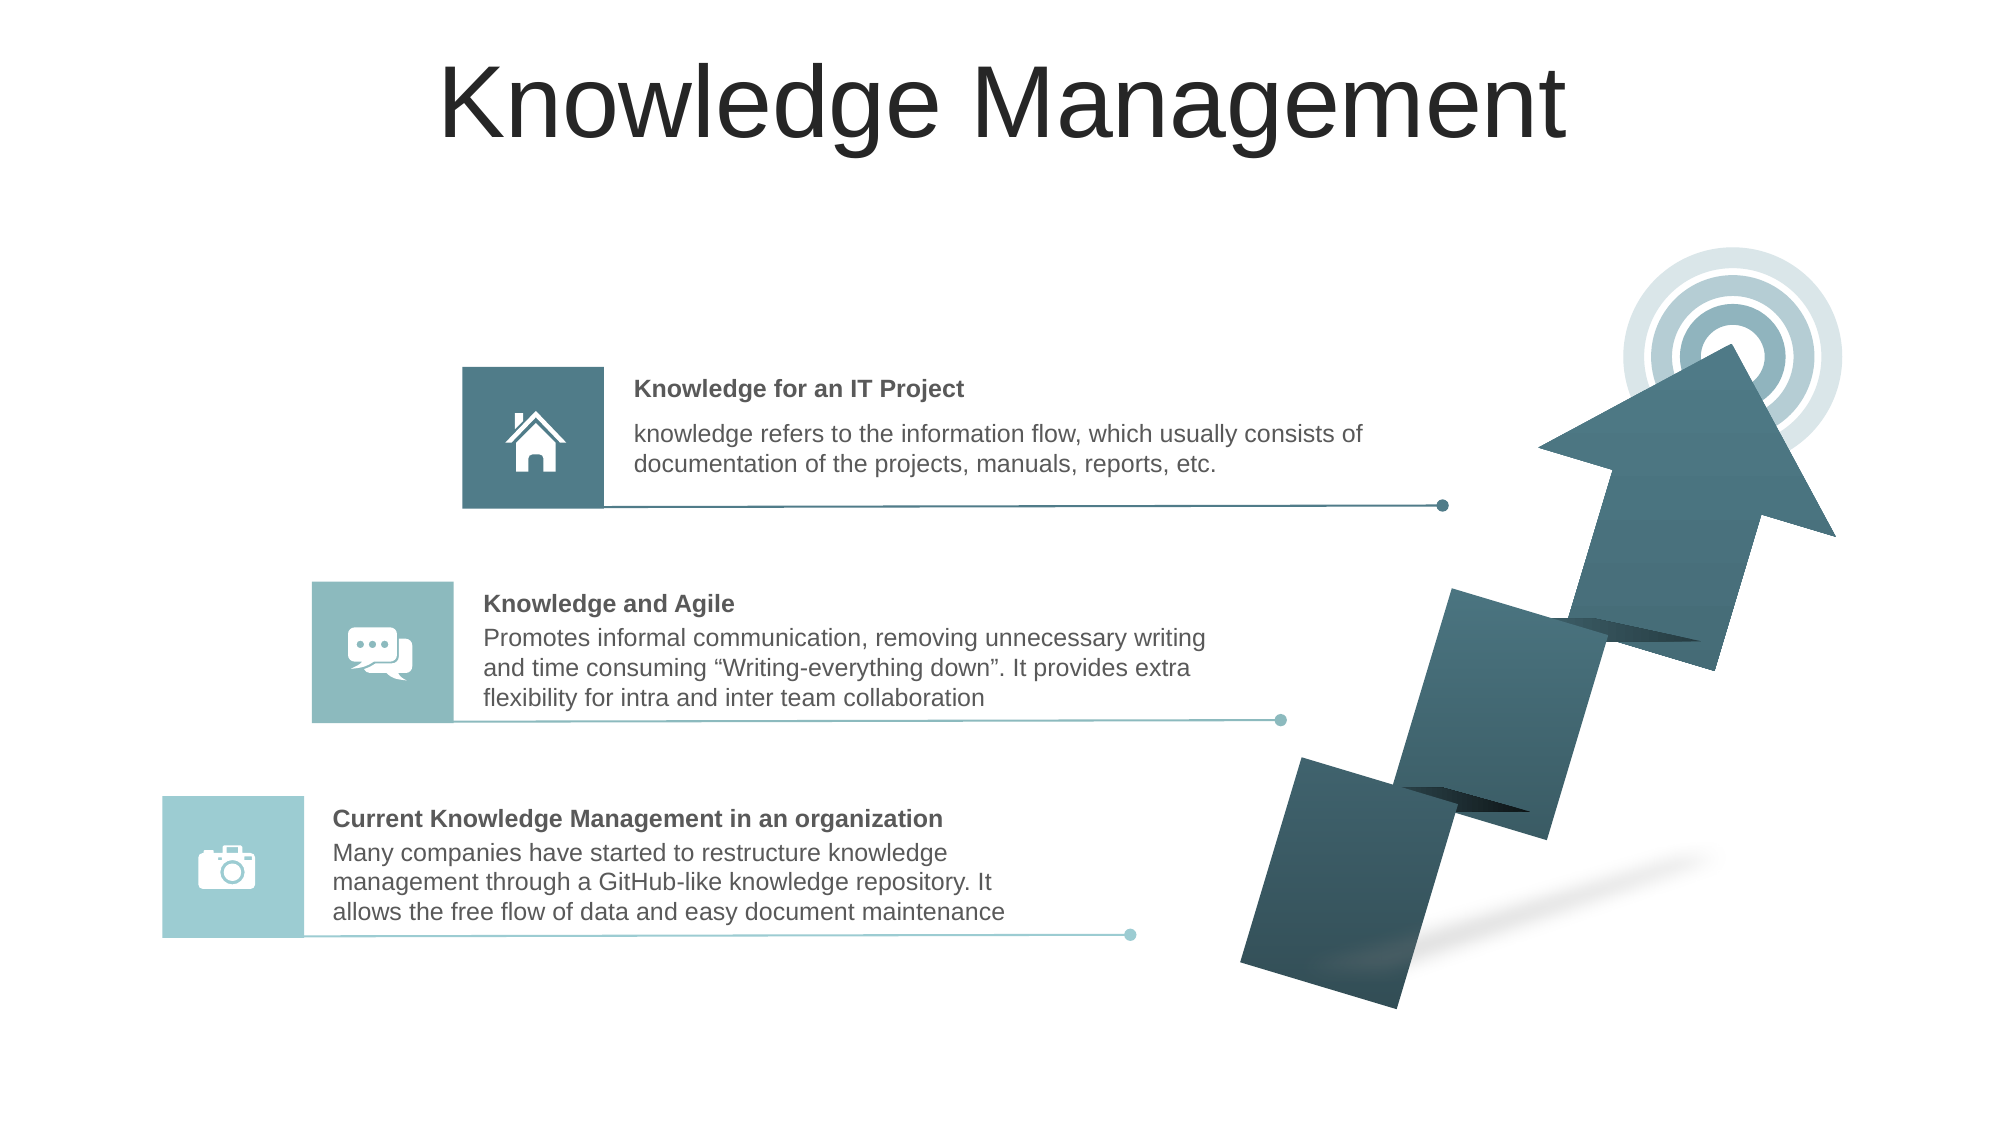

Knowledge Management

Knowledge for an IT Project
knowledge refers to the information flow, which usually consists of documentation of the projects, manuals, reports, etc.

Knowledge and Agile
Promotes informal communication, removing unnecessary writing and time consuming “Writing-everything down”. It provides extra flexibility for intra and inter team collaboration

Current Knowledge Management in an organization
Many companies have started to restructure knowledge management through a GitHub-like knowledge repository. It allows the free flow of data and easy document maintenance